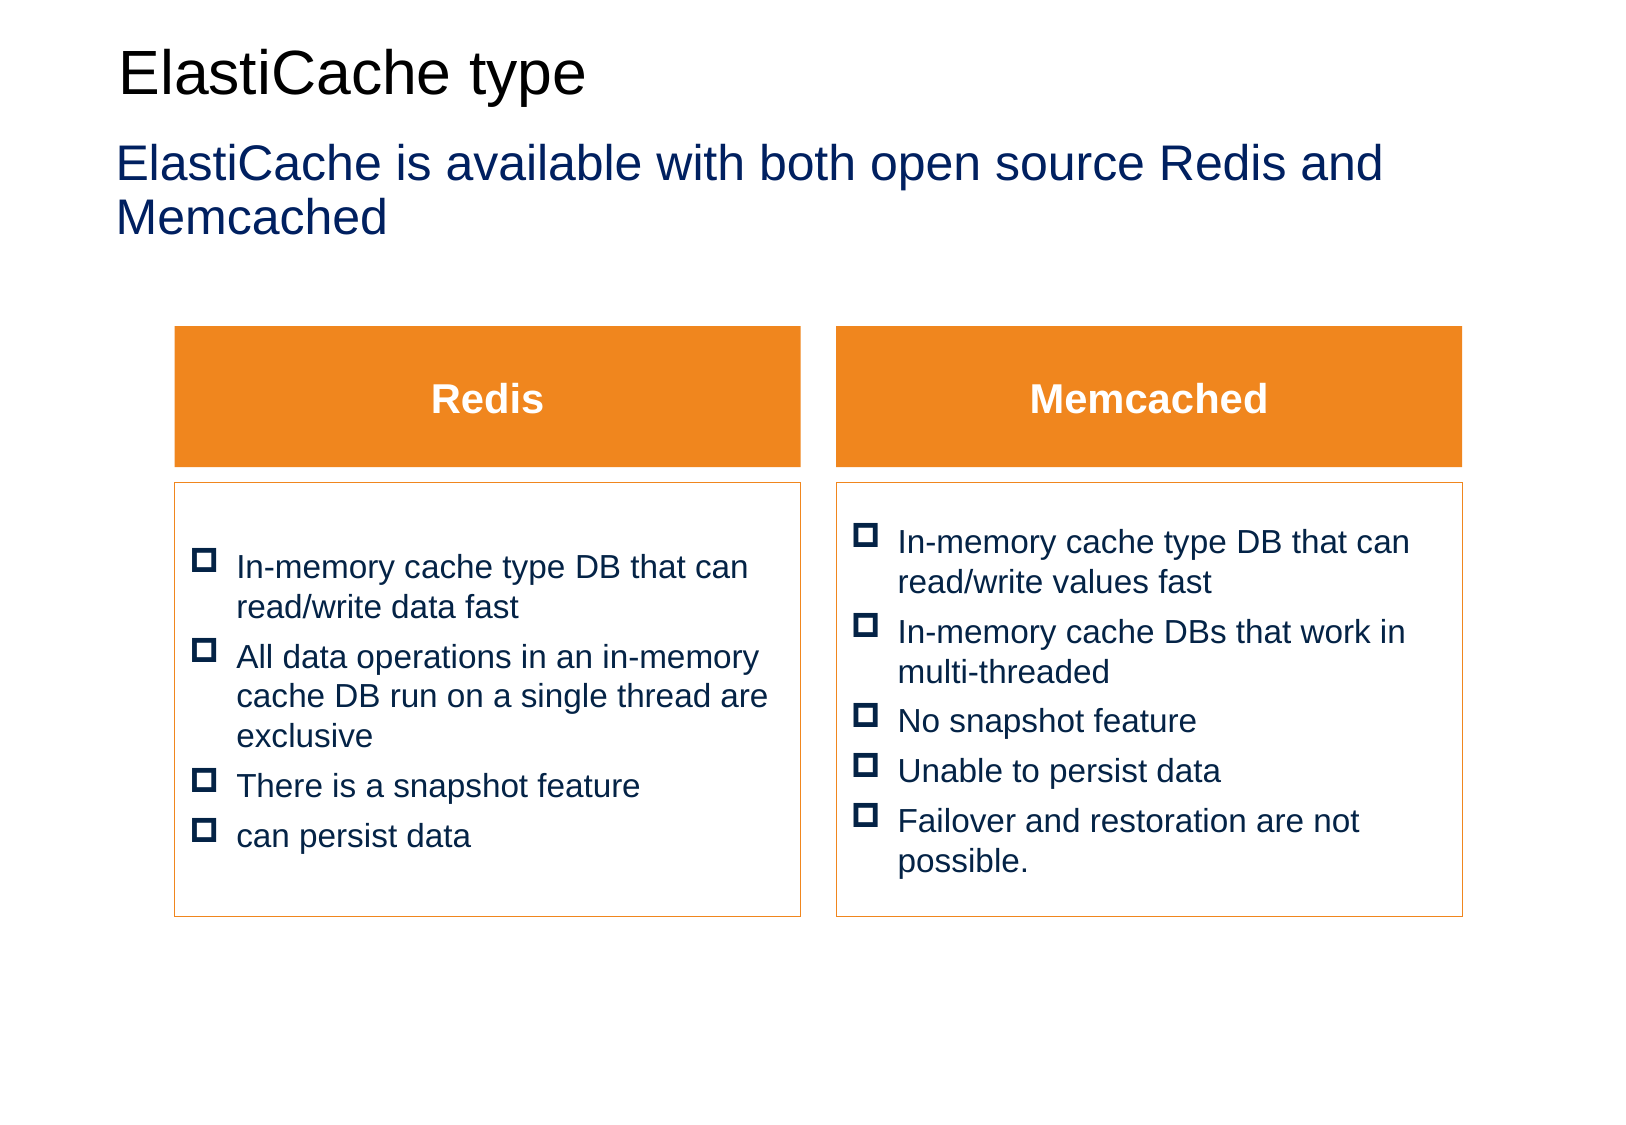

ElastiCache type
ElastiCache is available with both open source Redis and Memcached
Redis
Memcached
In-memory cache type DB that can read/write data fast
All data operations in an in-memory cache DB run on a single thread are exclusive
There is a snapshot feature
can persist data
In-memory cache type DB that can read/write values fast
In-memory cache DBs that work in multi-threaded
No snapshot feature
Unable to persist data
Failover and restoration are not possible.